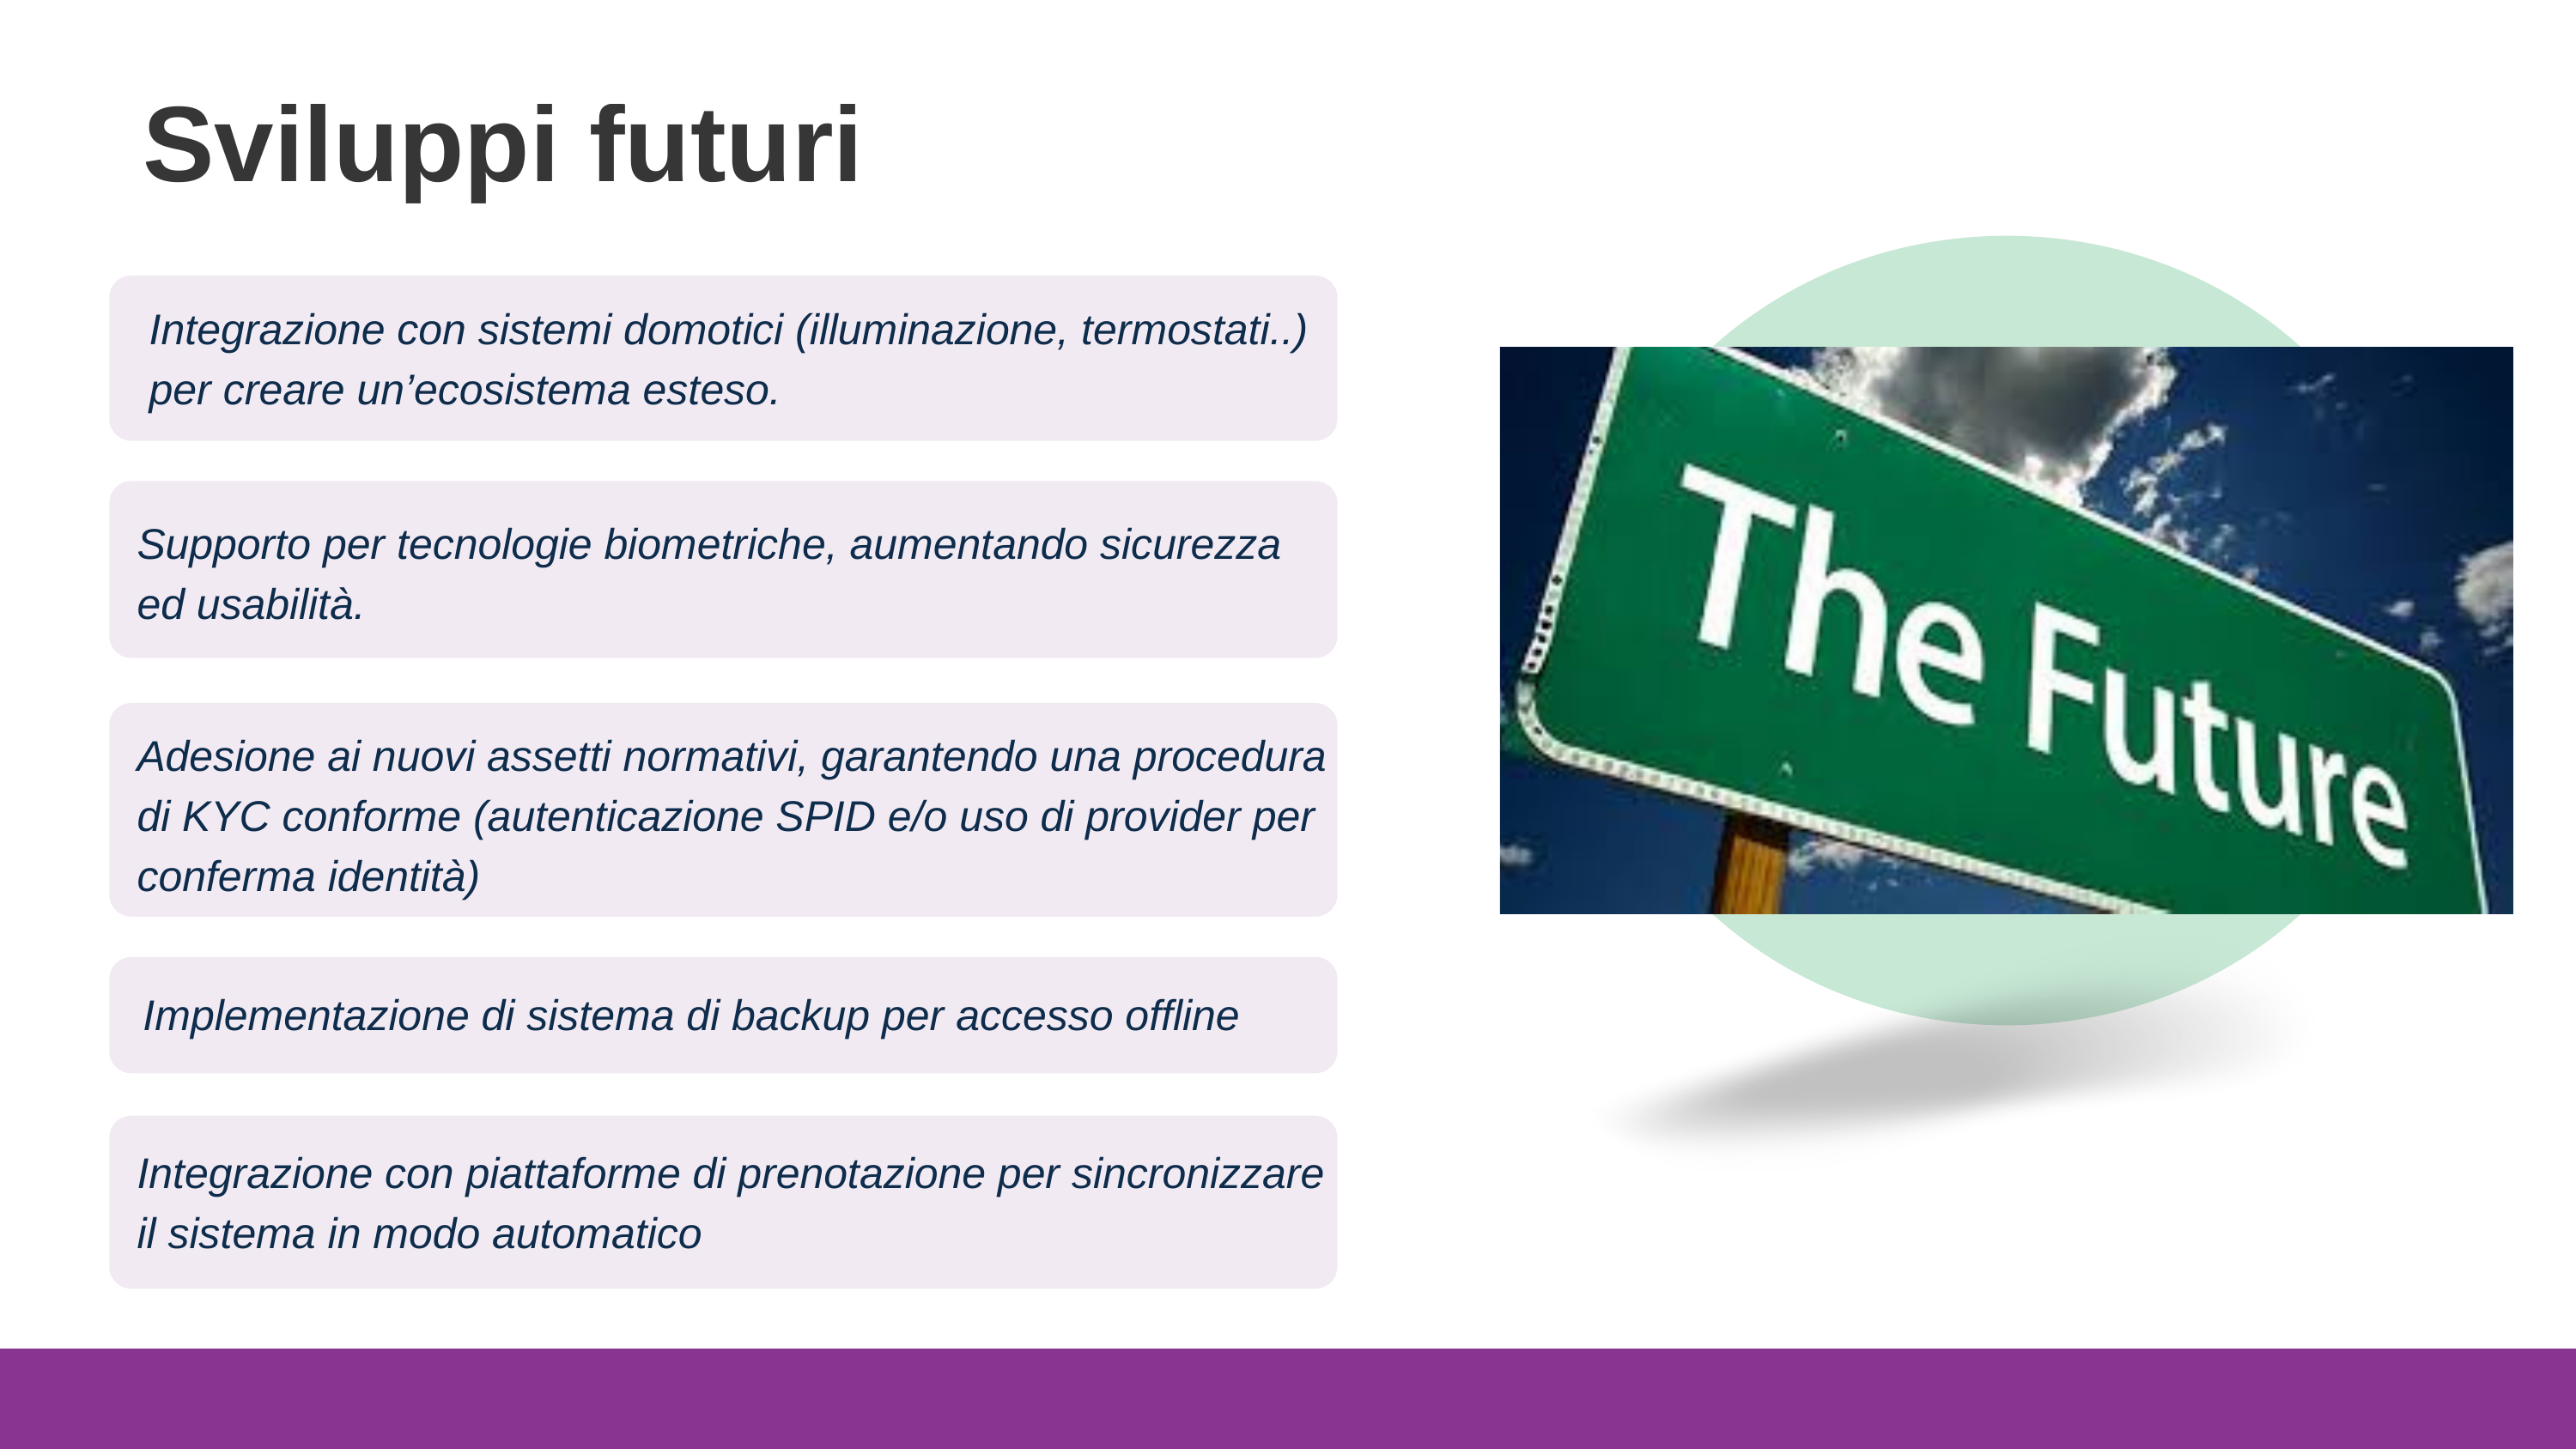

Sviluppi futuri

Integrazione con sistemi domotici (illuminazione, termostati..) per creare un’ecosistema esteso.

Supporto per tecnologie biometriche, aumentando sicurezza ed usabilità.

Adesione ai nuovi assetti normativi, garantendo una procedura di KYC conforme (autenticazione SPID e/o uso di provider per conferma identità)

Implementazione di sistema di backup per accesso offline

Integrazione con piattaforme di prenotazione per sincronizzare il sistema in modo automatico